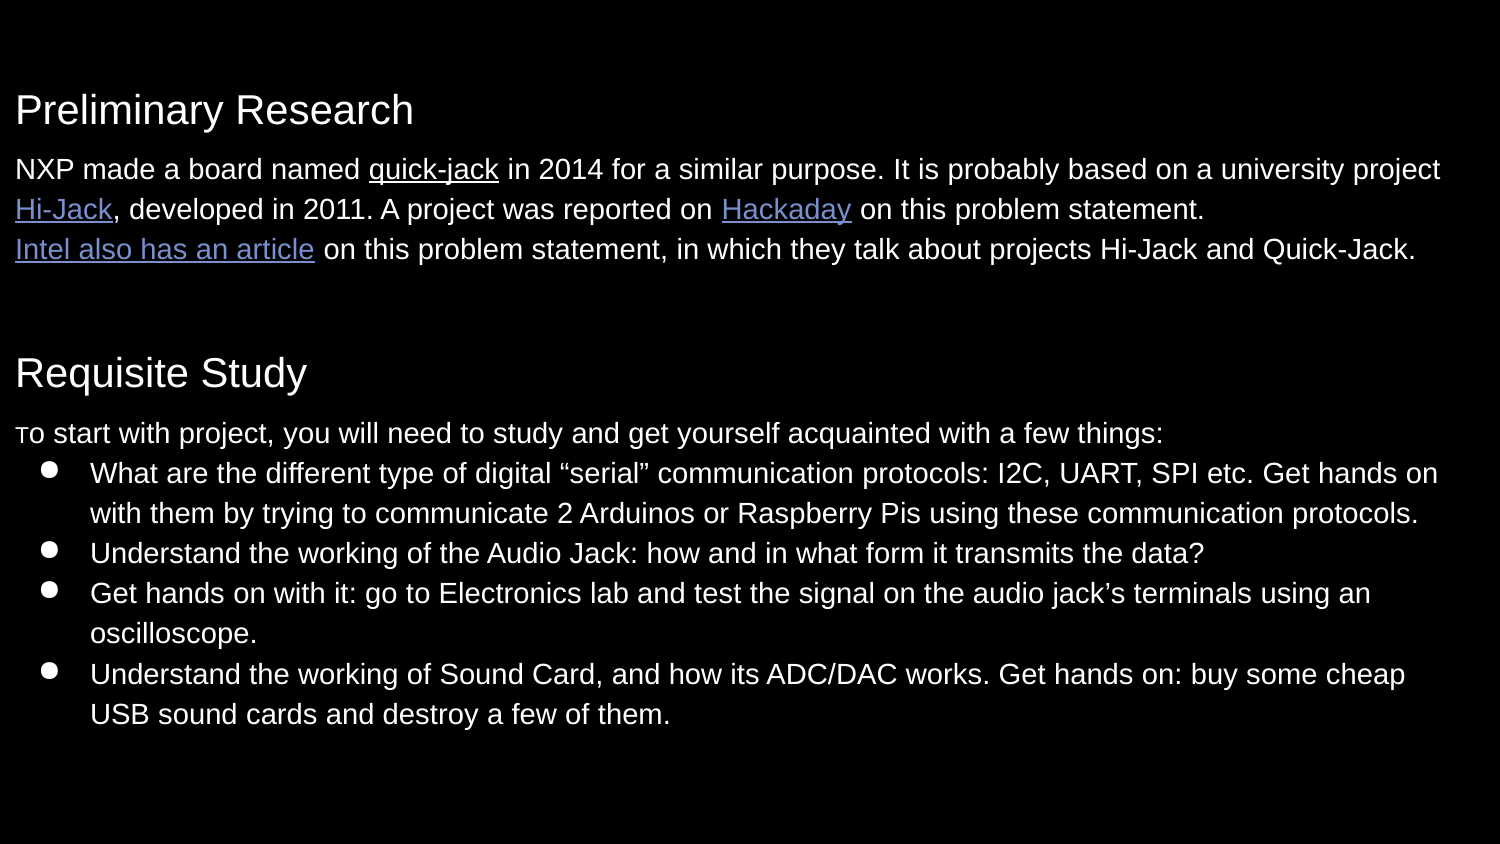

Preliminary Research
NXP made a board named quick-jack in 2014 for a similar purpose. It is probably based on a university project Hi-Jack, developed in 2011. A project was reported on Hackaday on this problem statement. Intel also has an article on this problem statement, in which they talk about projects Hi-Jack and Quick-Jack.

Requisite Study
To start with project, you will need to study and get yourself acquainted with a few things:
What are the different type of digital “serial” communication protocols: I2C, UART, SPI etc. Get hands on with them by trying to communicate 2 Arduinos or Raspberry Pis using these communication protocols.
Understand the working of the Audio Jack: how and in what form it transmits the data?
Get hands on with it: go to Electronics lab and test the signal on the audio jack’s terminals using an oscilloscope.
Understand the working of Sound Card, and how its ADC/DAC works. Get hands on: buy some cheap USB sound cards and destroy a few of them.